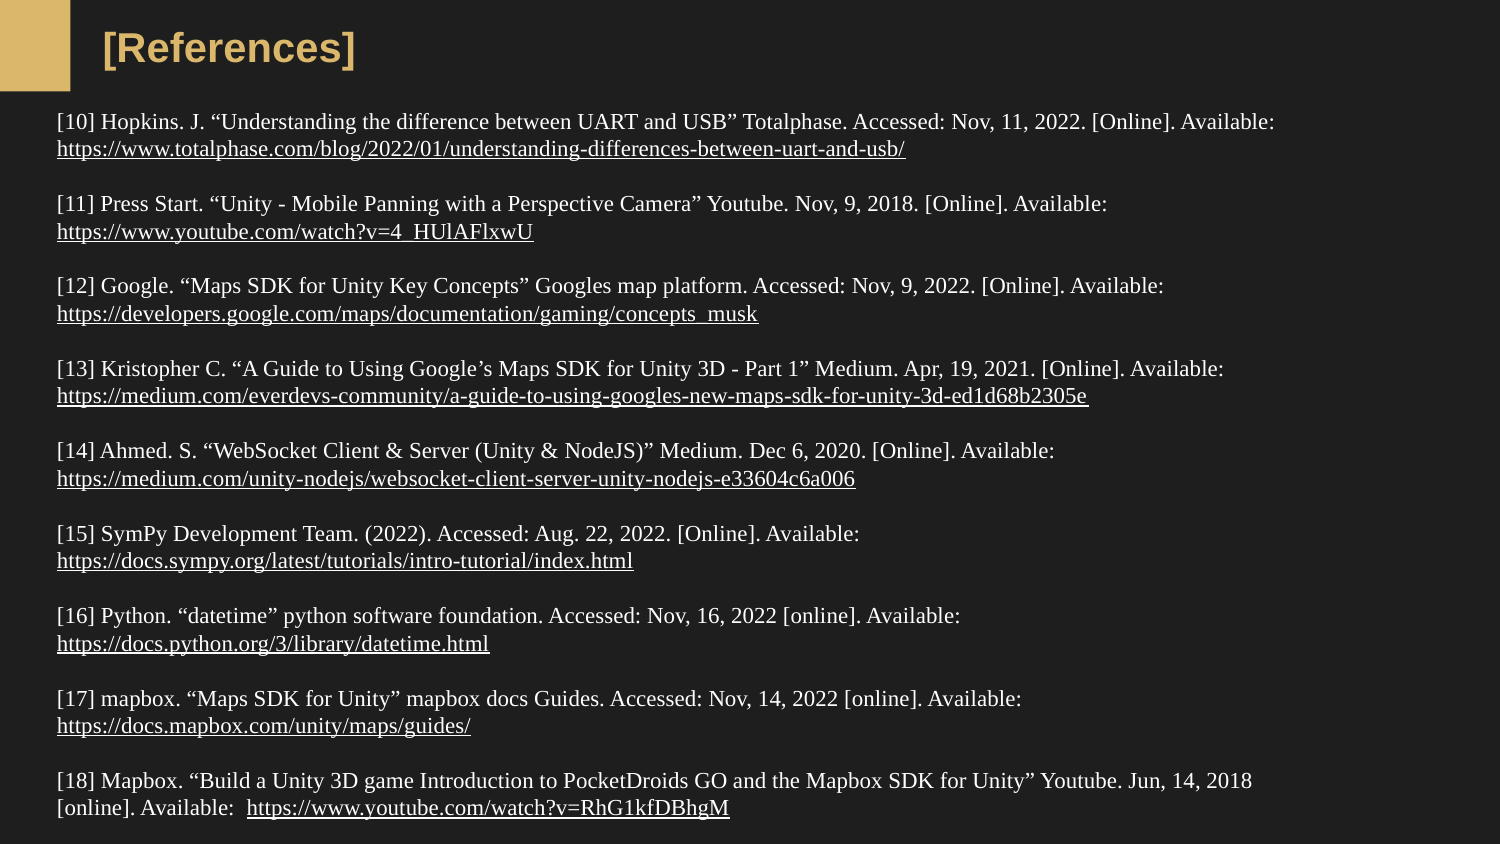

[References]
[10] Hopkins. J. “Understanding the difference between UART and USB” Totalphase. Accessed: Nov, 11, 2022. [Online]. Available: https://www.totalphase.com/blog/2022/01/understanding-differences-between-uart-and-usb/

[11] Press Start. “Unity - Mobile Panning with a Perspective Camera” Youtube. Nov, 9, 2018. [Online]. Available: https://www.youtube.com/watch?v=4_HUlAFlxwU

[12] Google. “Maps SDK for Unity Key Concepts” Googles map platform. Accessed: Nov, 9, 2022. [Online]. Available: https://developers.google.com/maps/documentation/gaming/concepts_musk

[13] Kristopher C. “A Guide to Using Google’s Maps SDK for Unity 3D - Part 1” Medium. Apr, 19, 2021. [Online]. Available: https://medium.com/everdevs-community/a-guide-to-using-googles-new-maps-sdk-for-unity-3d-ed1d68b2305e

[14] Ahmed. S. “WebSocket Client & Server (Unity & NodeJS)” Medium. Dec 6, 2020. [Online]. Available: https://medium.com/unity-nodejs/websocket-client-server-unity-nodejs-e33604c6a006

[15] SymPy Development Team. (2022). Accessed: Aug. 22, 2022. [Online]. Available: https://docs.sympy.org/latest/tutorials/intro-tutorial/index.html

[16] Python. “datetime” python software foundation. Accessed: Nov, 16, 2022 [online]. Available: https://docs.python.org/3/library/datetime.html

[17] mapbox. “Maps SDK for Unity” mapbox docs Guides. Accessed: Nov, 14, 2022 [online]. Available: https://docs.mapbox.com/unity/maps/guides/

[18] Mapbox. “Build a Unity 3D game Introduction to PocketDroids GO and the Mapbox SDK for Unity” Youtube. Jun, 14, 2018  [online]. Available:  https://www.youtube.com/watch?v=RhG1kfDBhgM